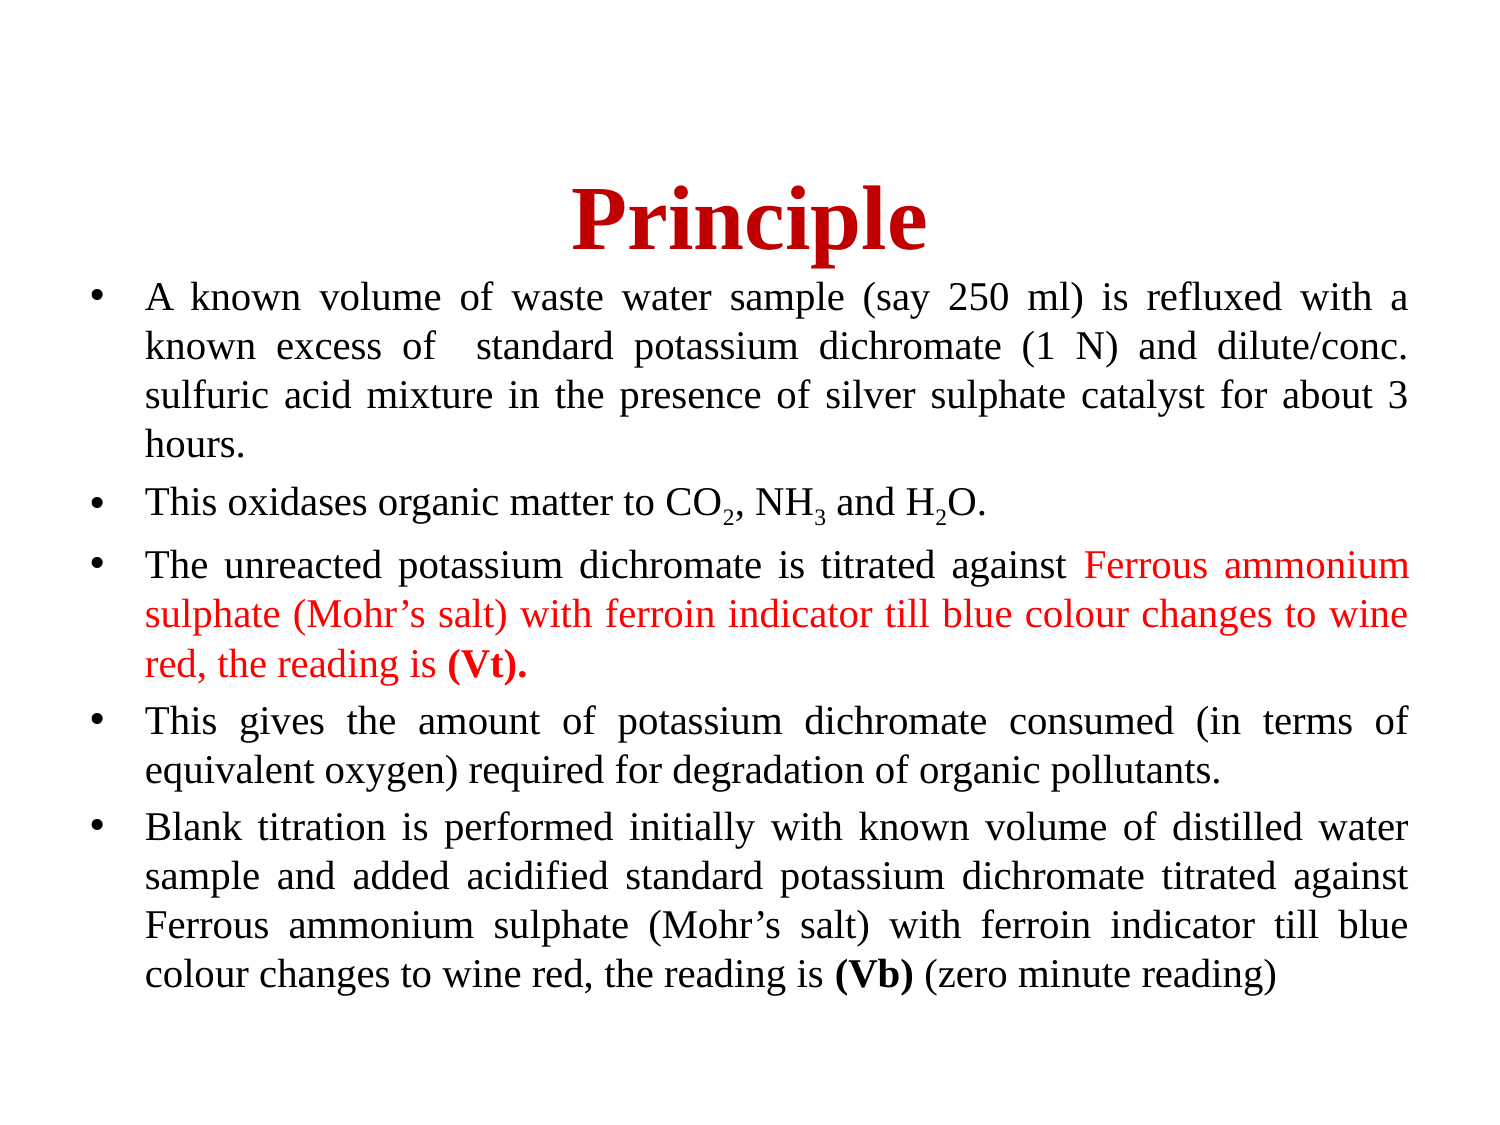

# Principle
A known volume of waste water sample (say 250 ml) is refluxed with a known excess of  standard potassium dichromate (1 N) and dilute/conc. sulfuric acid mixture in the presence of silver sulphate catalyst for about 3 hours.
This oxidases organic matter to CO2, NH3 and H2O.
The unreacted potassium dichromate is titrated against Ferrous ammonium sulphate (Mohr’s salt) with ferroin indicator till blue colour changes to wine red, the reading is (Vt).
This gives the amount of potassium dichromate consumed (in terms of equivalent oxygen) required for degradation of organic pollutants.
Blank titration is performed initially with known volume of distilled water sample and added acidified standard potassium dichromate titrated against Ferrous ammonium sulphate (Mohr’s salt) with ferroin indicator till blue colour changes to wine red, the reading is (Vb) (zero minute reading)